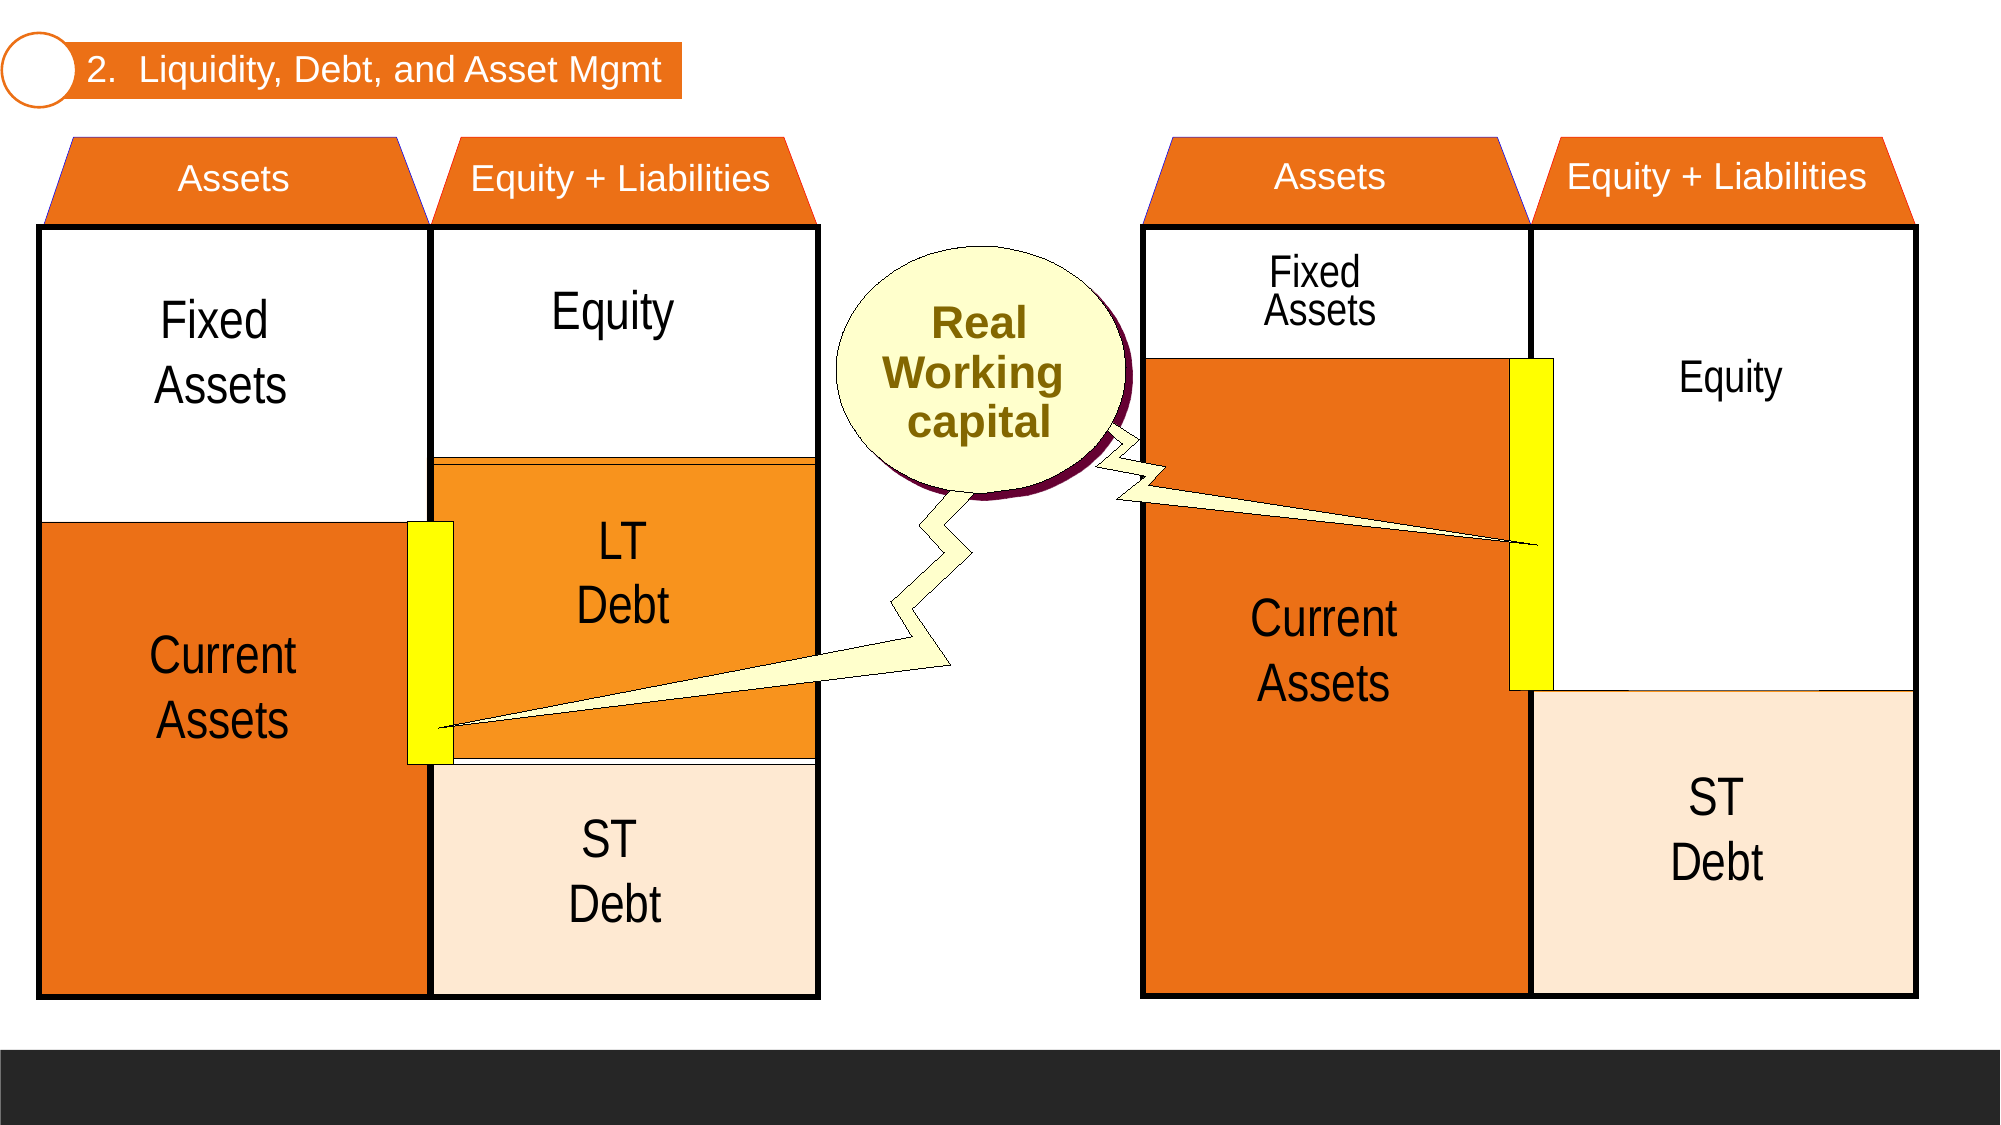

2.  Liquidity, Debt, and Asset Mgmt

1. Context and type of analyses

Assets
Equity + Liabilities

Fixed
Assets

Equity
Fixed
Assets

Real
Working
capital
Equity

LT
Debt

Current
Assets
Current
Assets

ST
Debt

ST
Debt
Assets
Equity + Liabilities

3. Return and Profitability

4. Notes and Auditor Reports